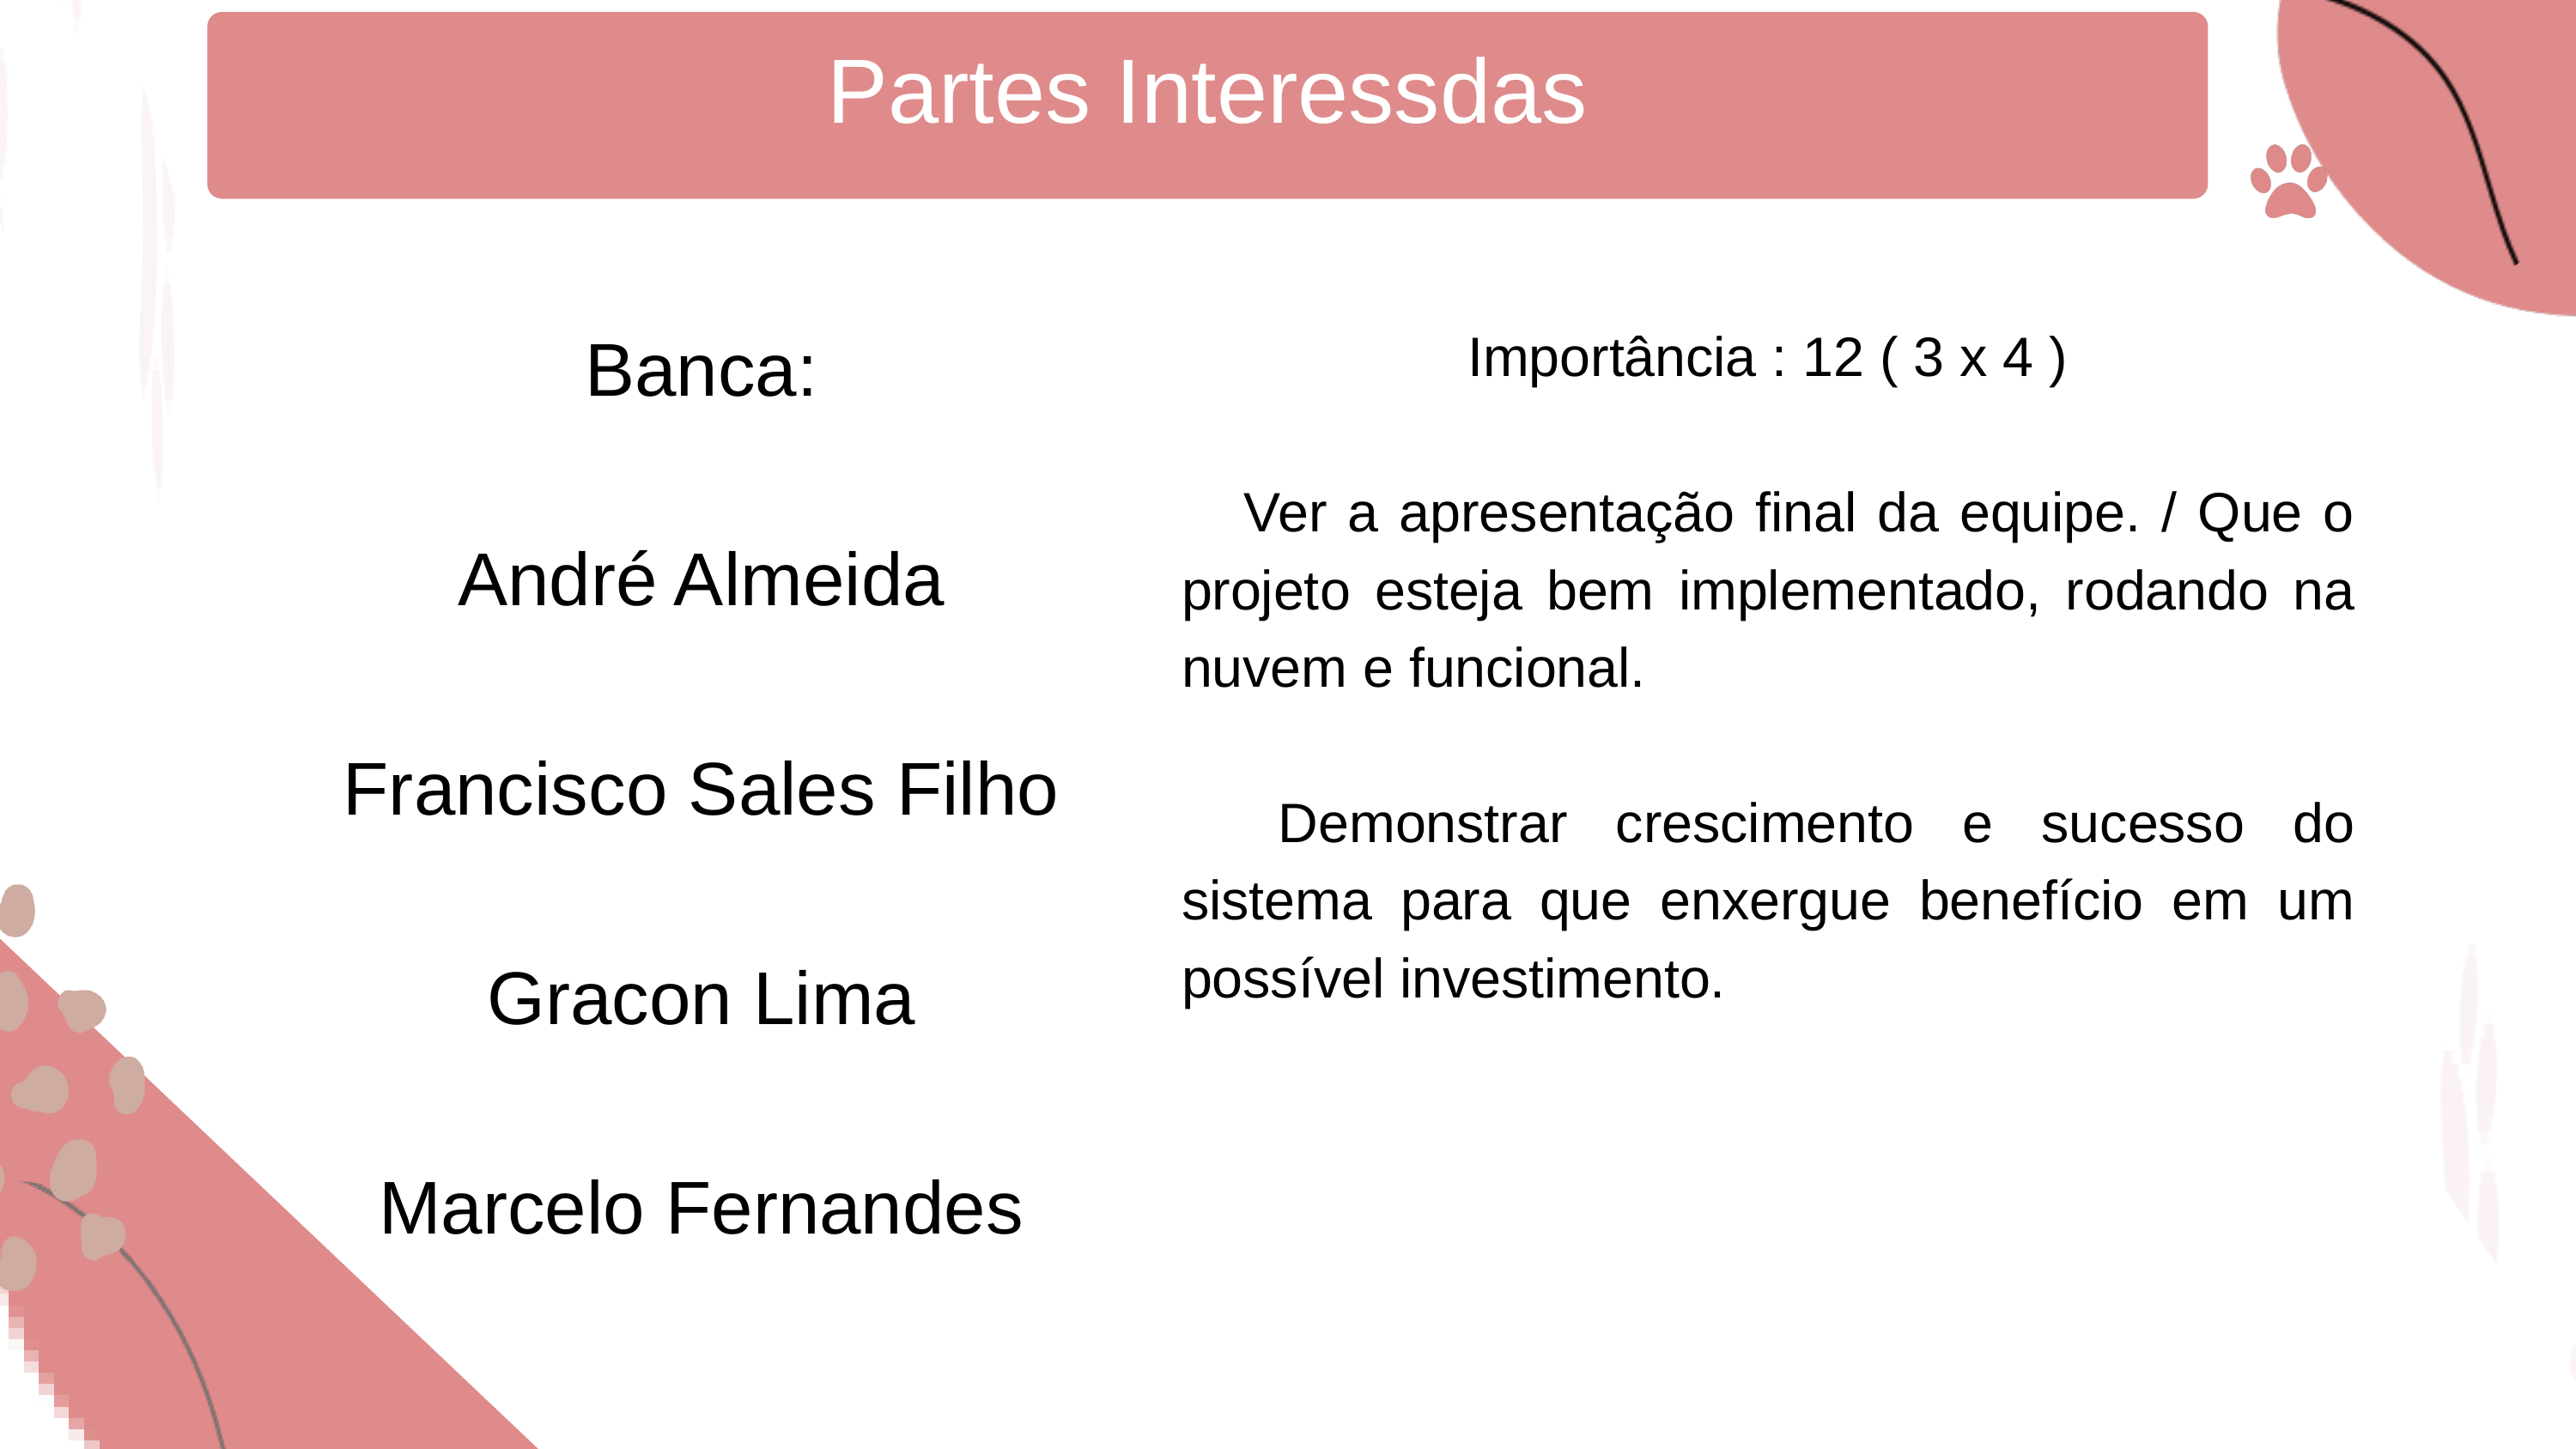

Partes Interessdas

Banca:

André Almeida

Francisco Sales Filho

Gracon Lima

Marcelo Fernandes
Importância : 12 ( 3 x 4 )

   Ver a apresentação final da equipe. / Que o projeto esteja bem implementado, rodando na nuvem e funcional.

  Demonstrar crescimento e sucesso do sistema para que enxergue benefício em um possível investimento.